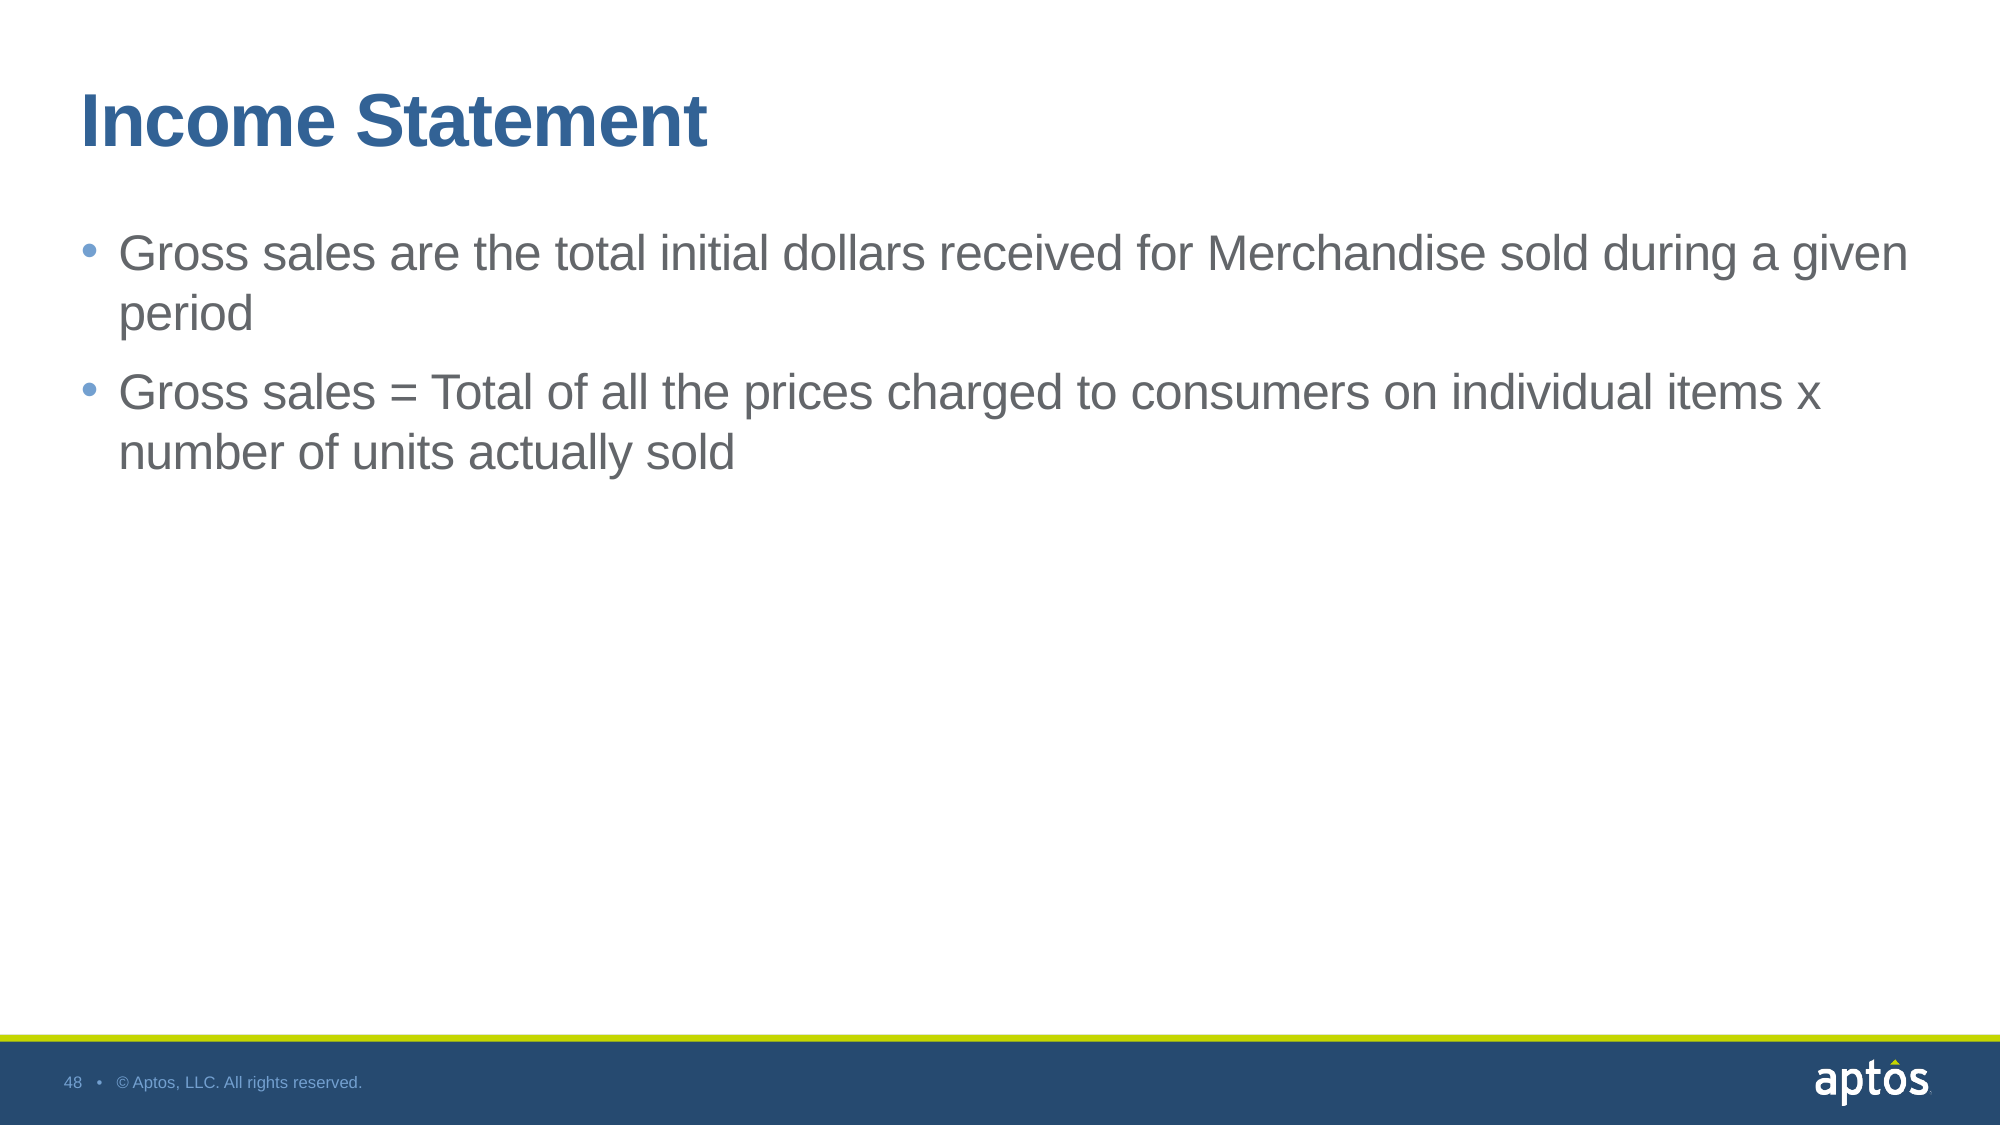

# Income Statement
Gross sales are the total initial dollars received for Merchandise sold during a given period
Gross sales = Total of all the prices charged to consumers on individual items x number of units actually sold